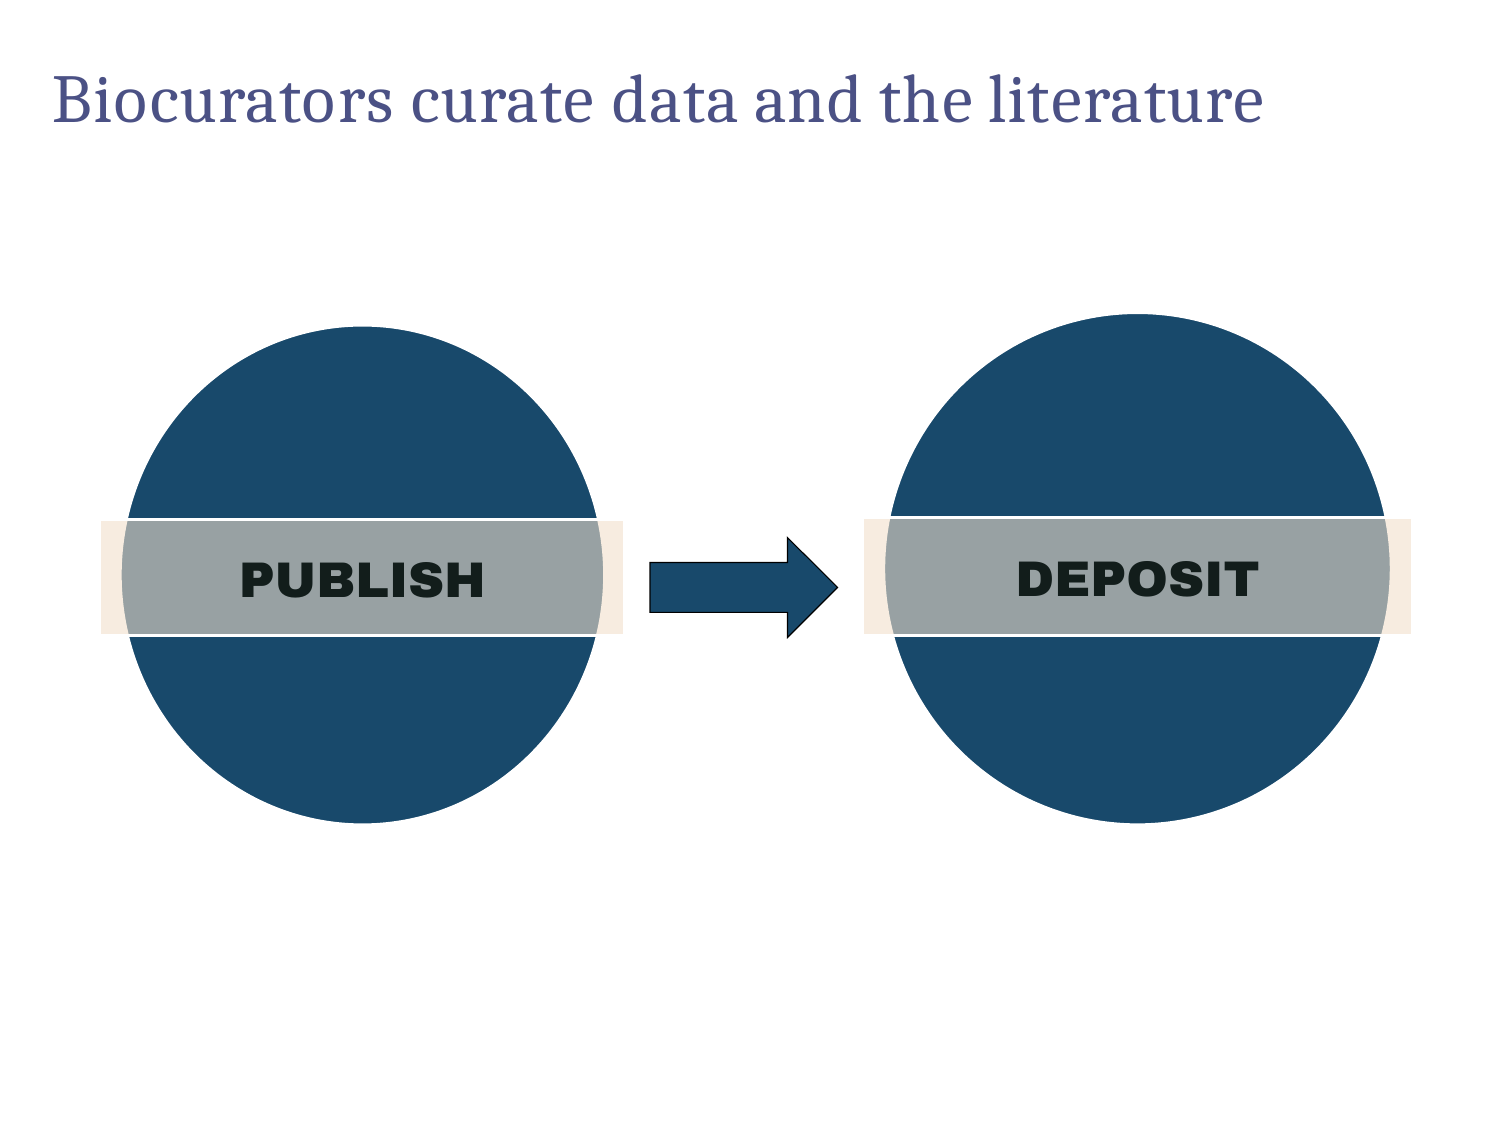

# Biocurators curate data and the literature

DEPOSIT

PUBLISH